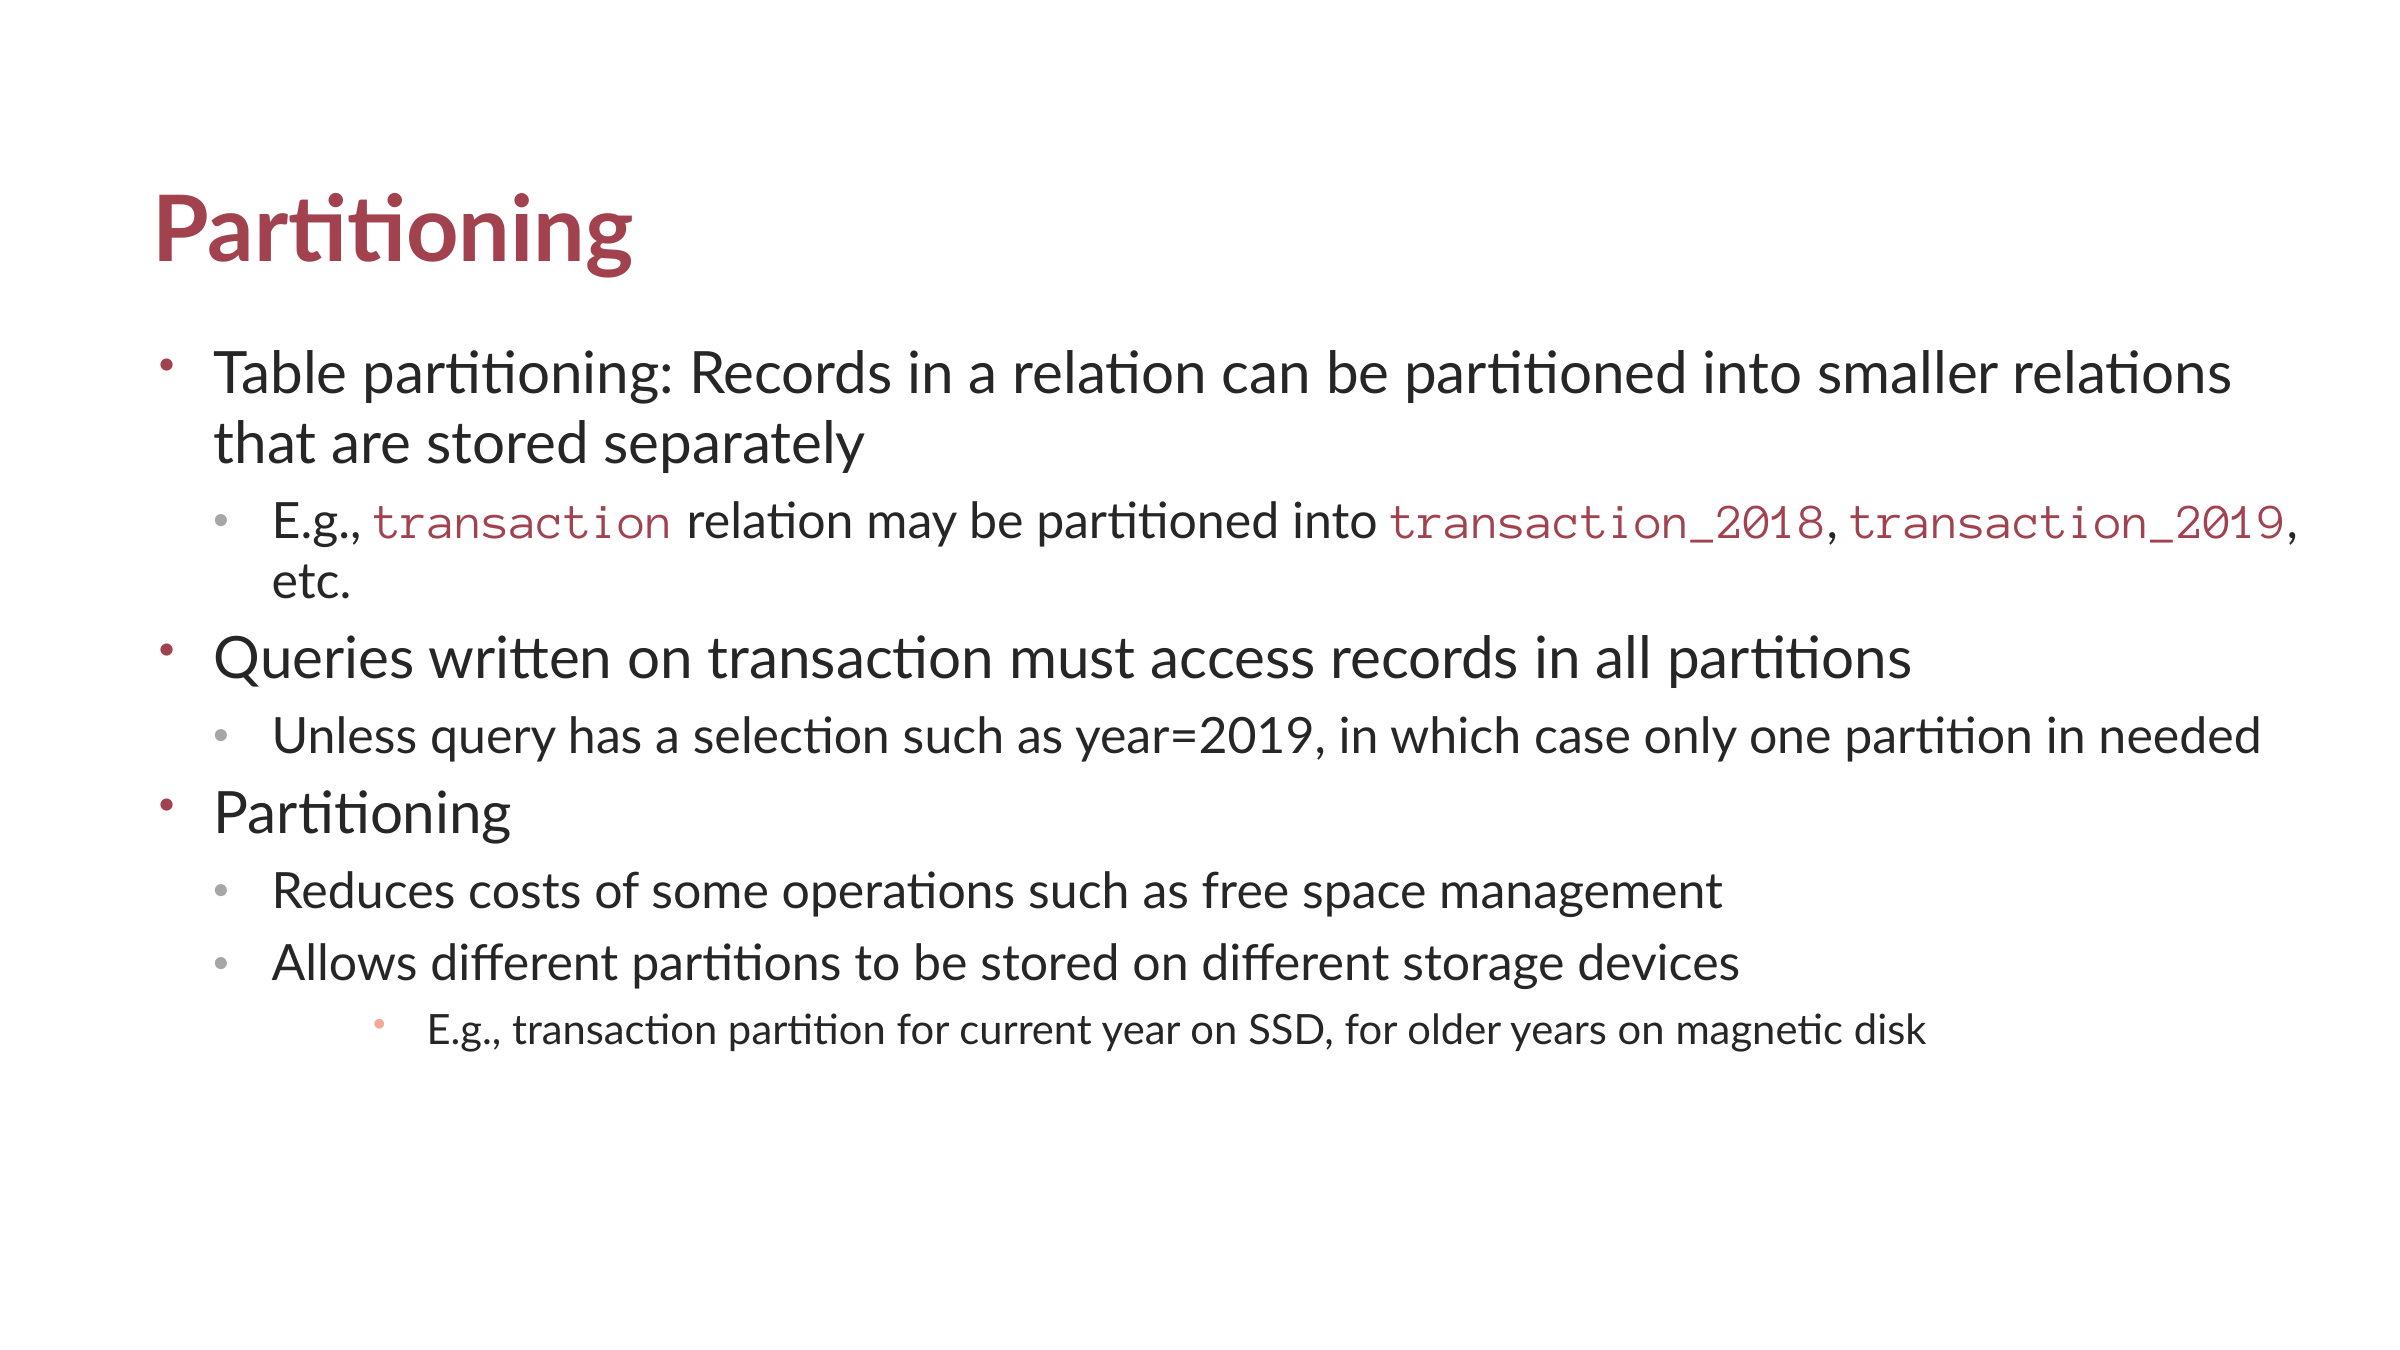

# Partitioning
Table partitioning: Records in a relation can be partitioned into smaller relations that are stored separately
E.g., transaction relation may be partitioned into transaction_2018, transaction_2019, etc.
Queries written on transaction must access records in all partitions
Unless query has a selection such as year=2019, in which case only one partition in needed
Partitioning
Reduces costs of some operations such as free space management
Allows different partitions to be stored on different storage devices
E.g., transaction partition for current year on SSD, for older years on magnetic disk